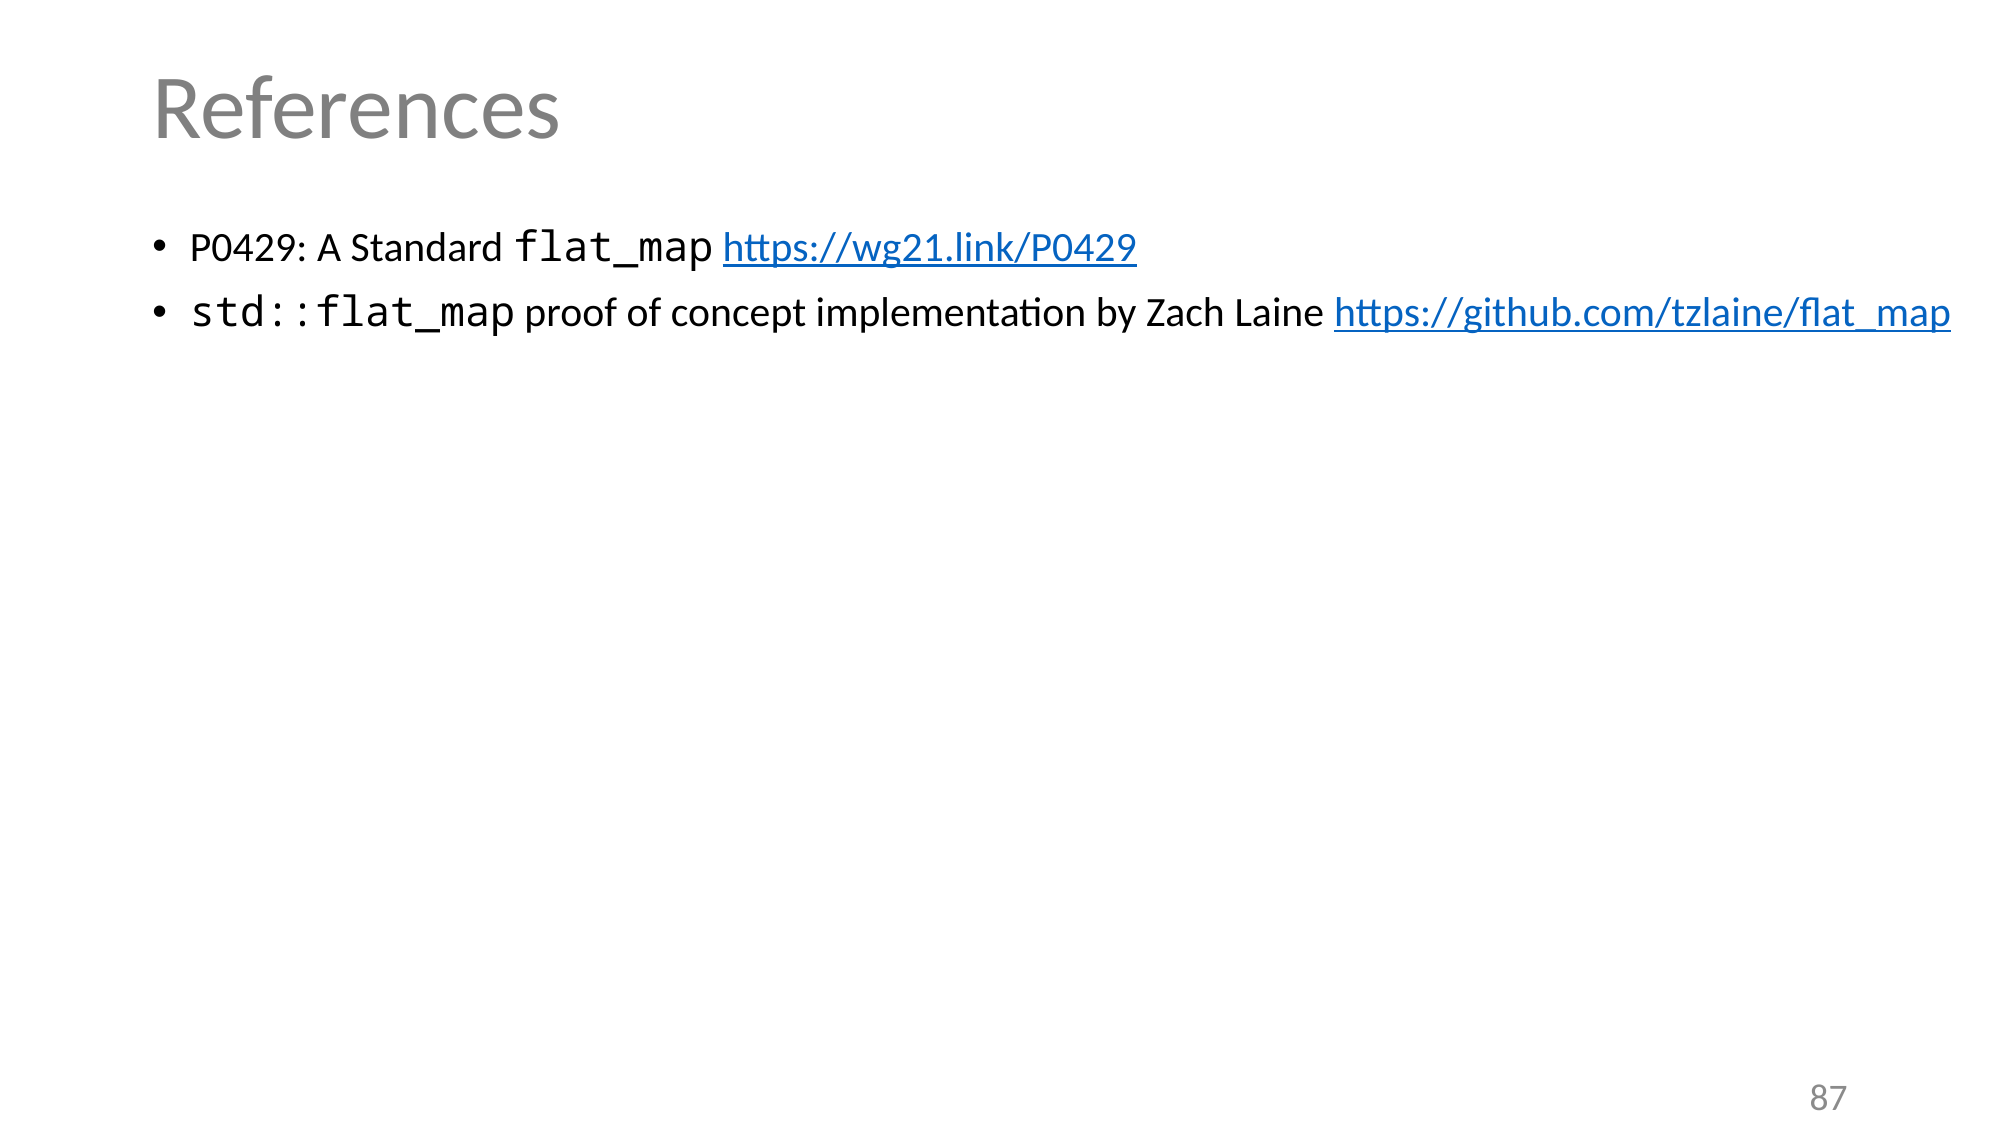

# References
P0429: A Standard flat_map https://wg21.link/P0429
std::flat_map proof of concept implementation by Zach Laine https://github.com/tzlaine/flat_map
87